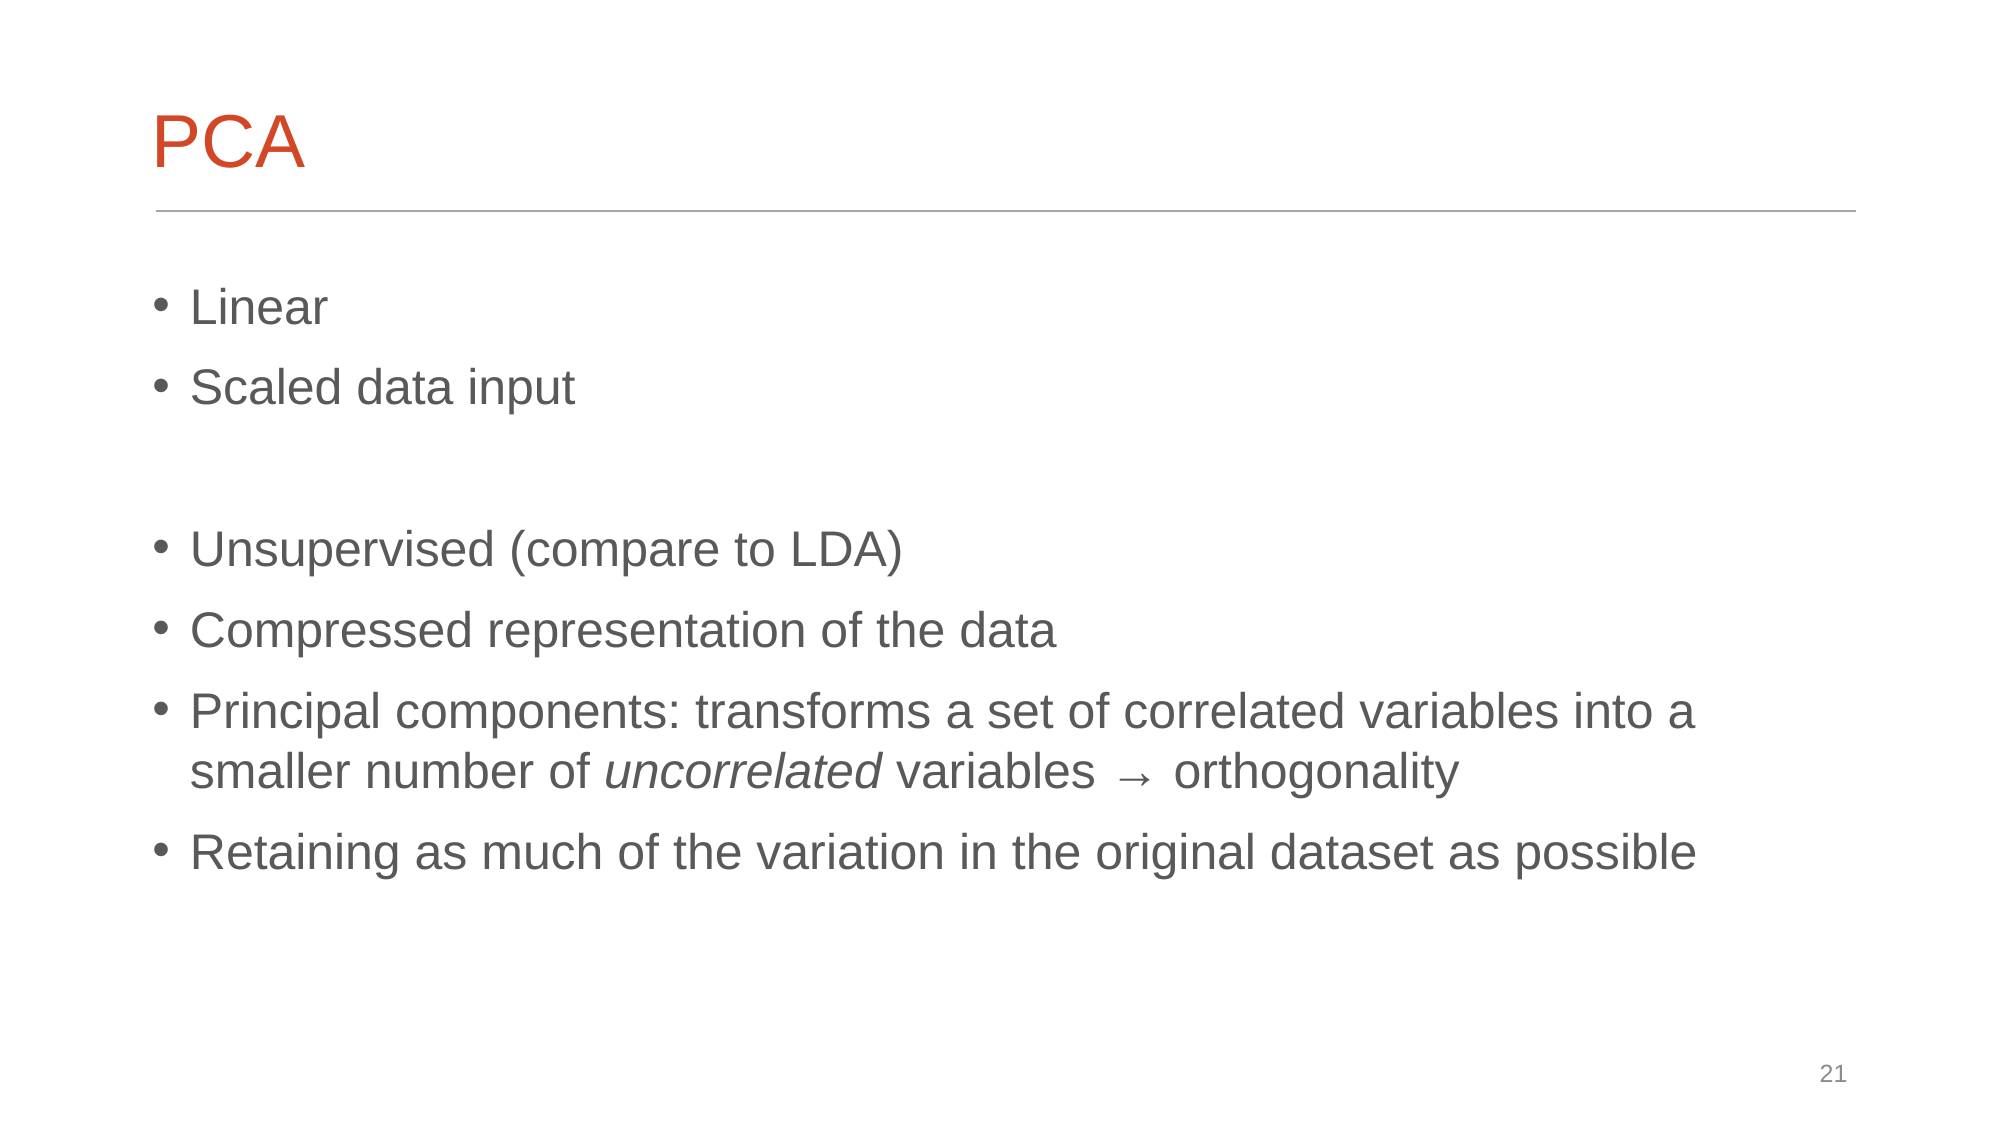

# PCA
Linear
Scaled data input

Unsupervised (compare to LDA)
Compressed representation of the data
Principal components: transforms a set of correlated variables into a smaller number of uncorrelated variables → orthogonality
Retaining as much of the variation in the original dataset as possible
21